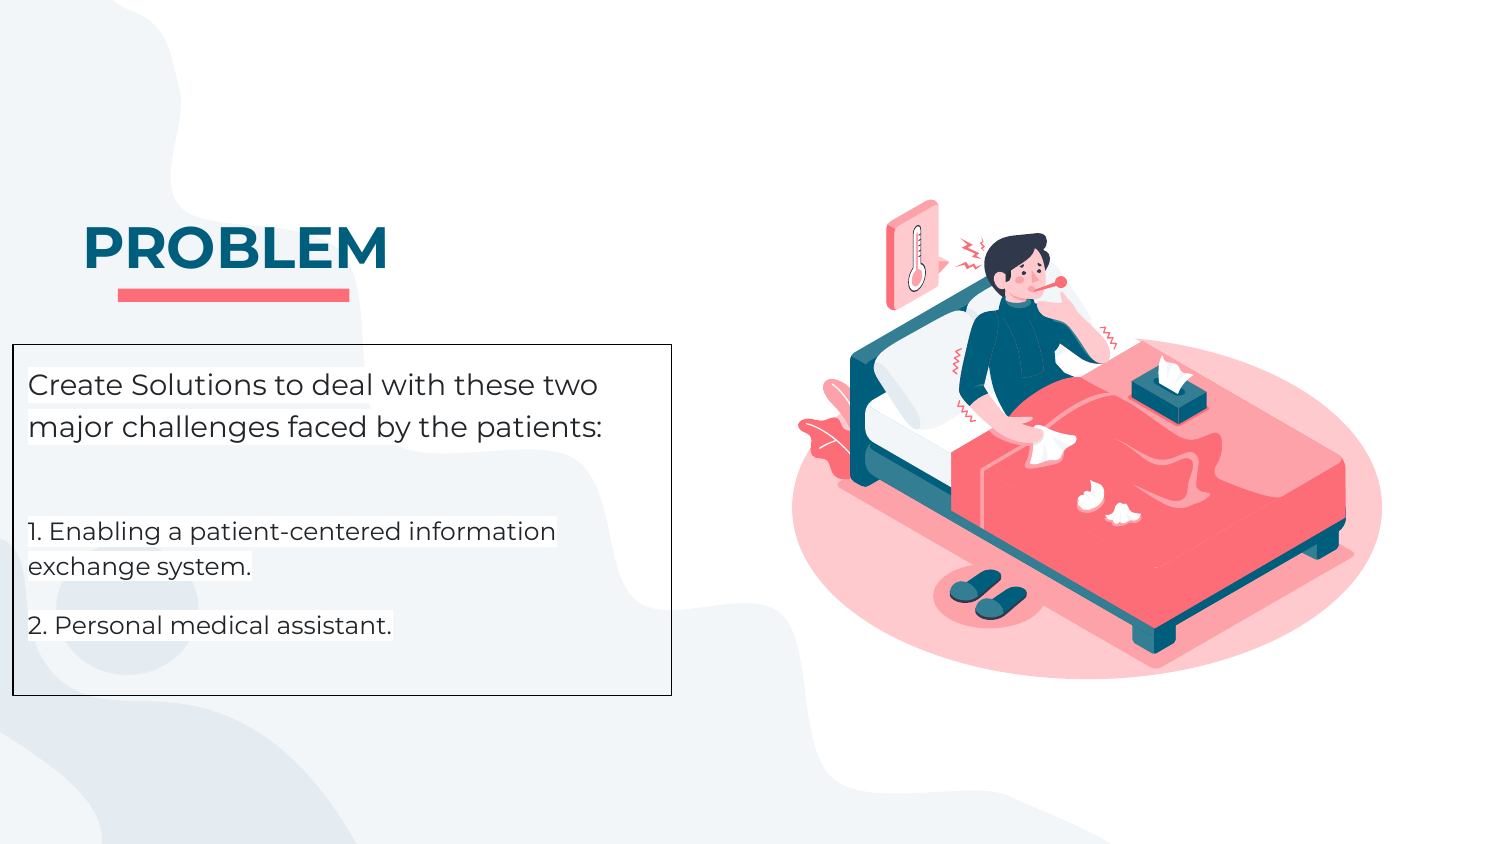

# PROBLEM

Create Solutions to deal with these two major challenges faced by the patients:

1. Enabling a patient-centered information exchange system.
2. Personal medical assistant.